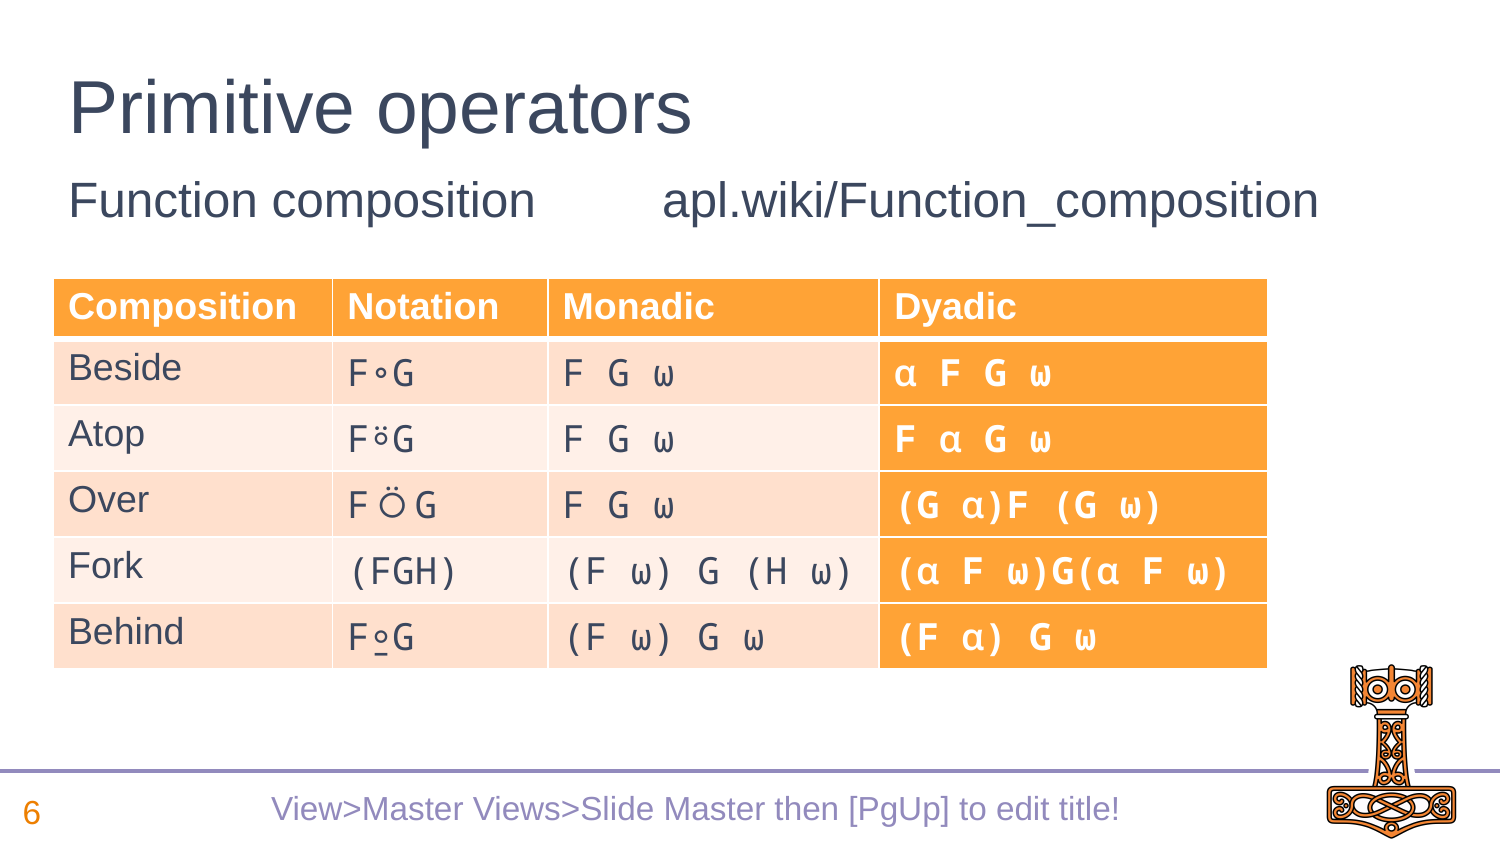

# Primitive operators
Function composition	apl.wiki/Function_composition
| Composition | Notation | Monadic | Dyadic |
| --- | --- | --- | --- |
| Beside | F∘G | F G ⍵ | ⍺ F G ⍵ |
| Atop | F⍤G | F G ⍵ | F ⍺ G ⍵ |
| Over | F⍥G | F G ⍵ | (G ⍺)F (G ⍵) |
| Fork | (FGH) | (F ⍵) G (H ⍵) | (⍺ F ⍵)G(⍺ F ⍵) |
| Behind | F⍛G | (F ⍵) G ⍵ | (F ⍺) G ⍵ |